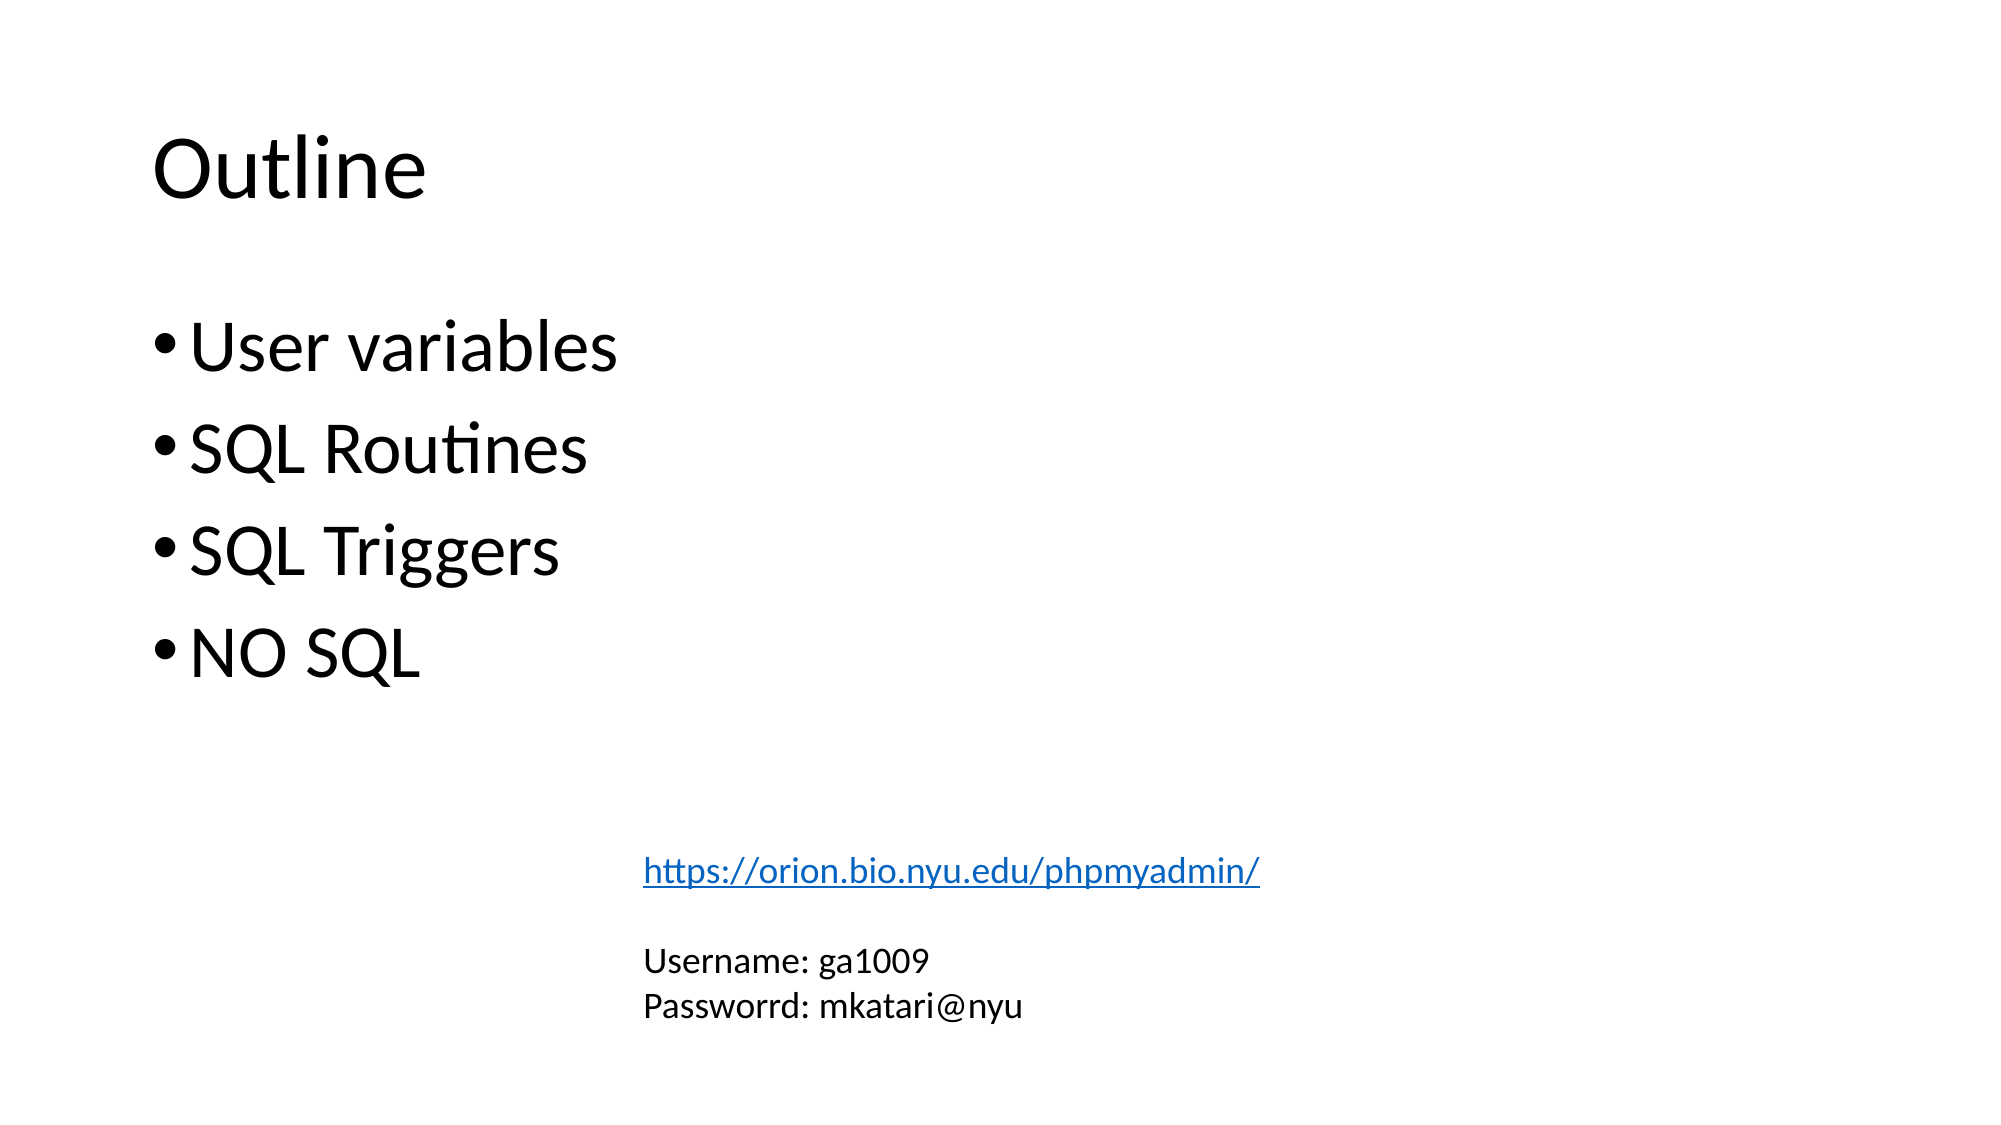

# Outline
User variables
SQL Routines
SQL Triggers
NO SQL
https://orion.bio.nyu.edu/phpmyadmin/

Username: ga1009
Passworrd: mkatari@nyu